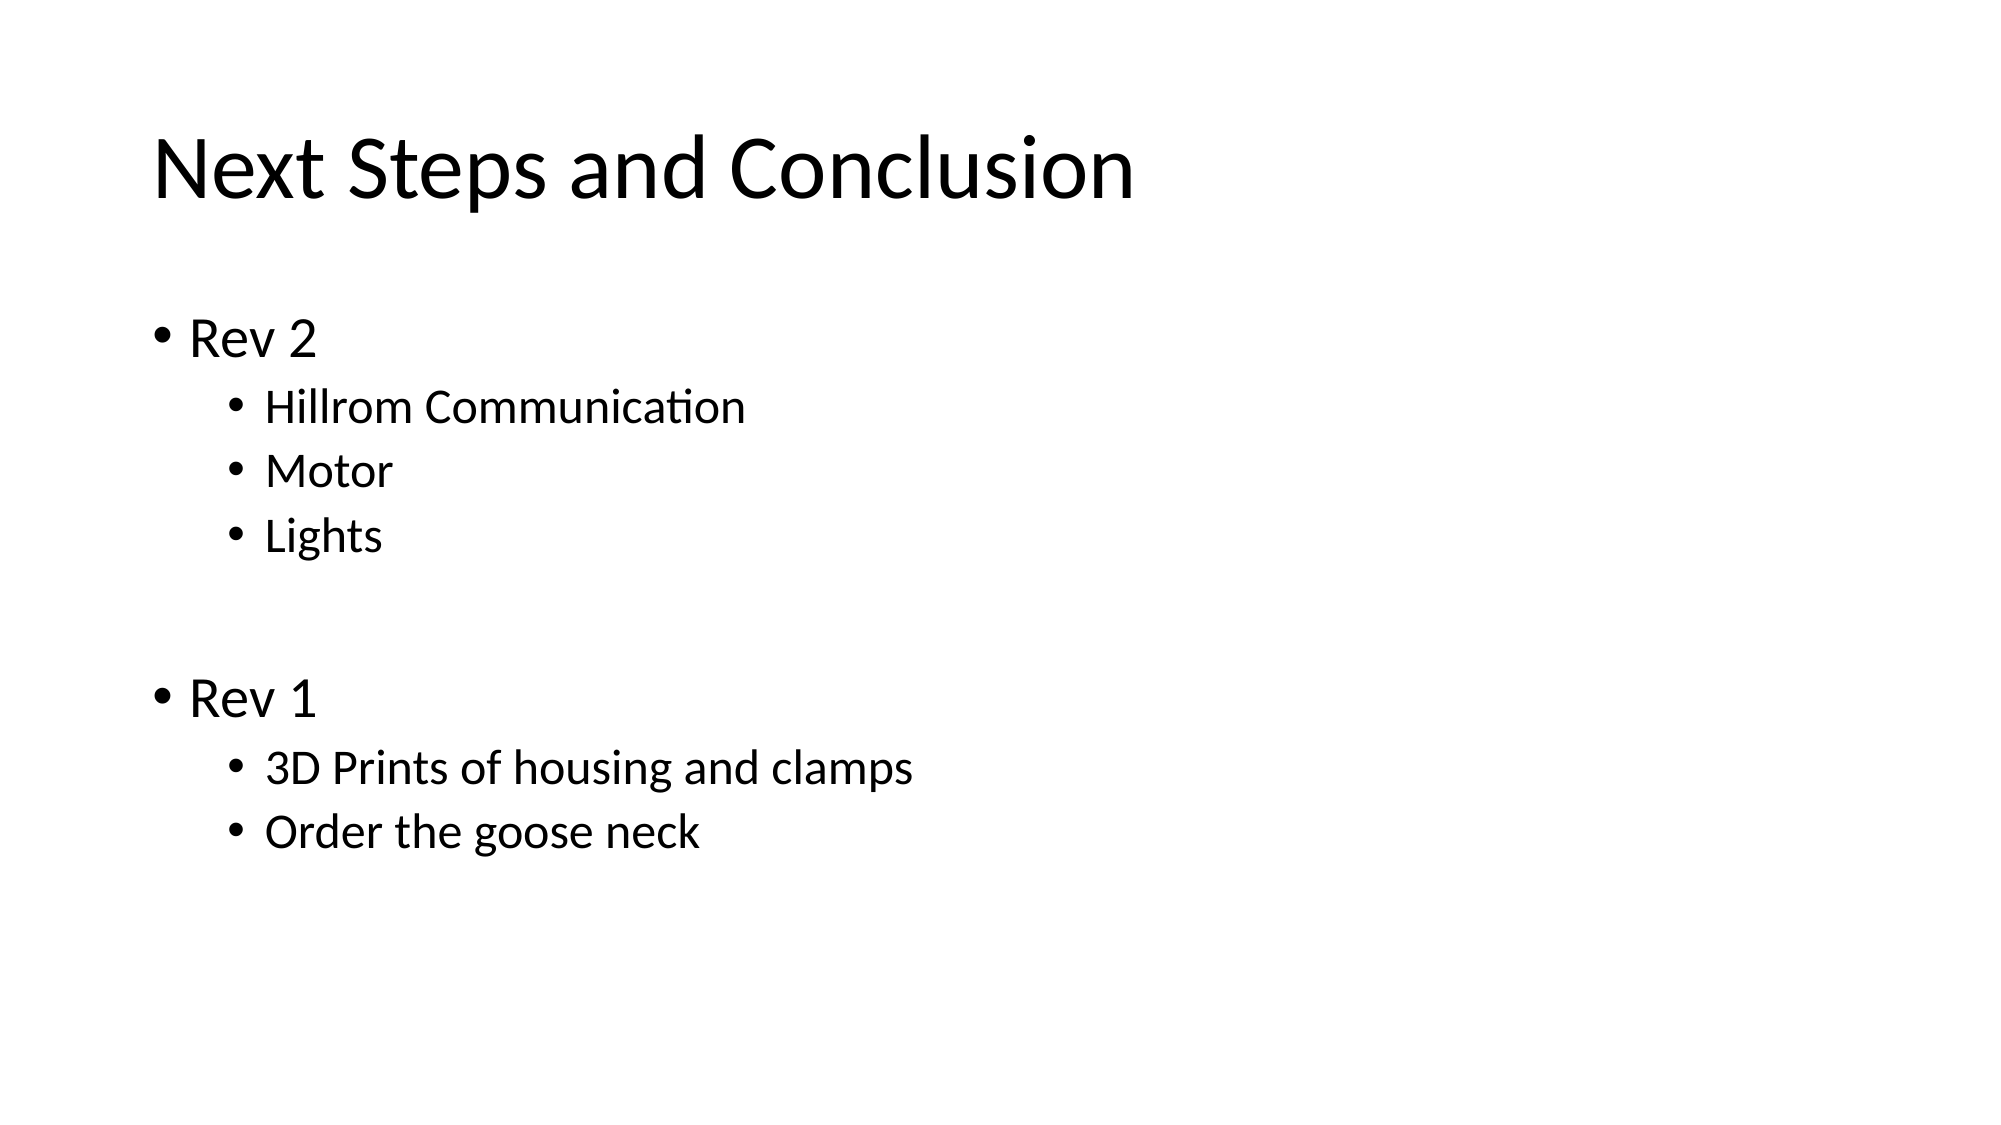

# Next Steps and Conclusion
Rev 2
Hillrom Communication
Motor
Lights

Rev 1
3D Prints of housing and clamps
Order the goose neck